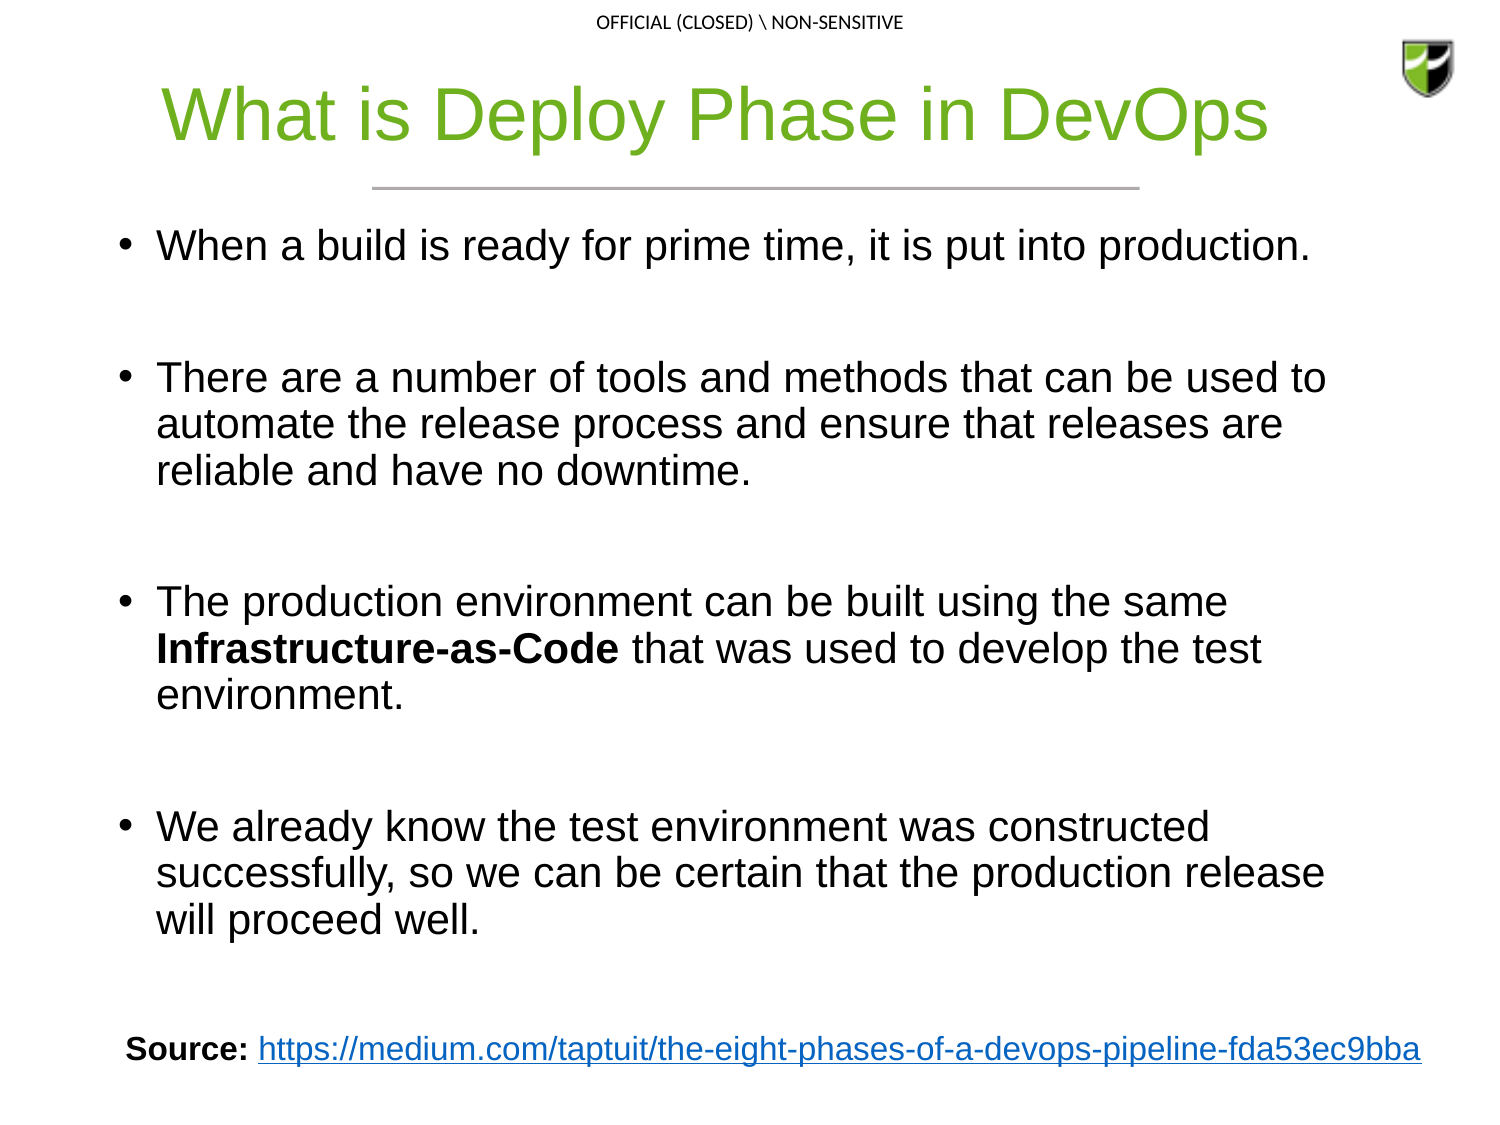

# What is Deploy Phase in DevOps
When a build is ready for prime time, it is put into production.

There are a number of tools and methods that can be used to automate the release process and ensure that releases are reliable and have no downtime.

The production environment can be built using the same Infrastructure-as-Code that was used to develop the test environment.

We already know the test environment was constructed successfully, so we can be certain that the production release will proceed well.
Source: https://medium.com/taptuit/the-eight-phases-of-a-devops-pipeline-fda53ec9bba